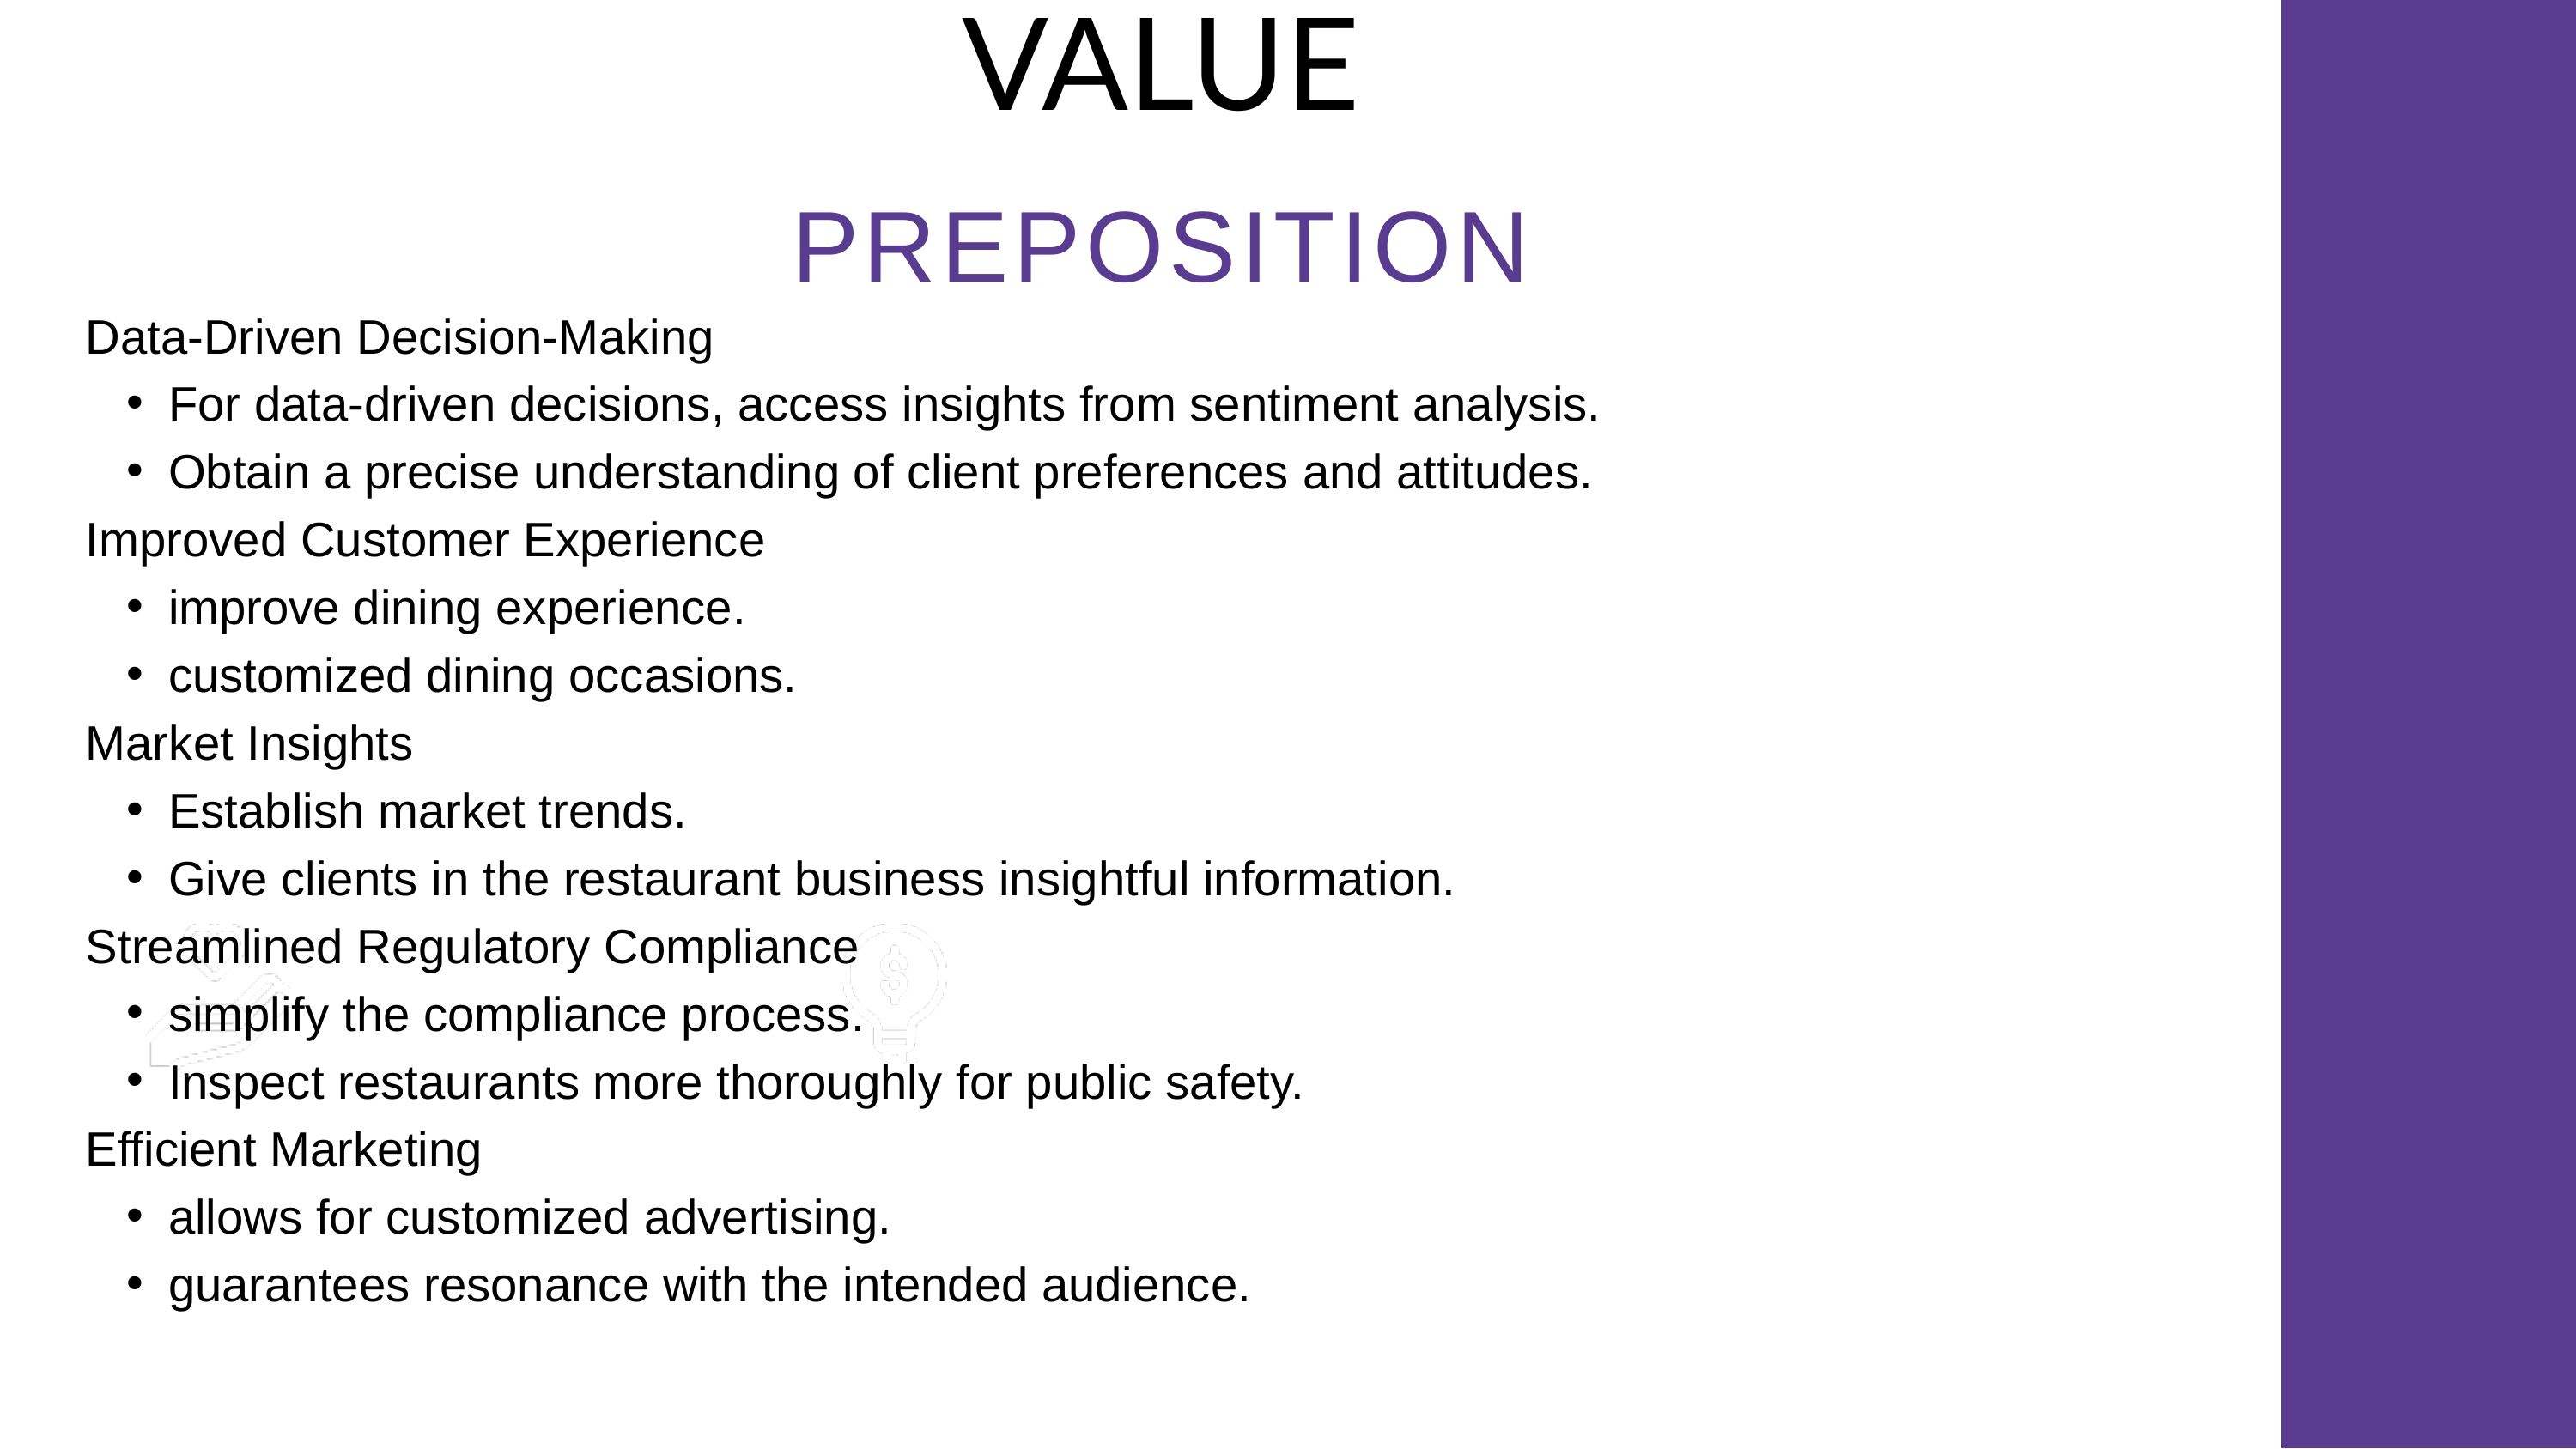

VALUE
PREPOSITION
Data-Driven Decision-Making
For data-driven decisions, access insights from sentiment analysis.
Obtain a precise understanding of client preferences and attitudes.
Improved Customer Experience
improve dining experience.
customized dining occasions.
Market Insights
Establish market trends.
Give clients in the restaurant business insightful information.
Streamlined Regulatory Compliance
simplify the compliance process.
Inspect restaurants more thoroughly for public safety.
Efficient Marketing
allows for customized advertising.
guarantees resonance with the intended audience.